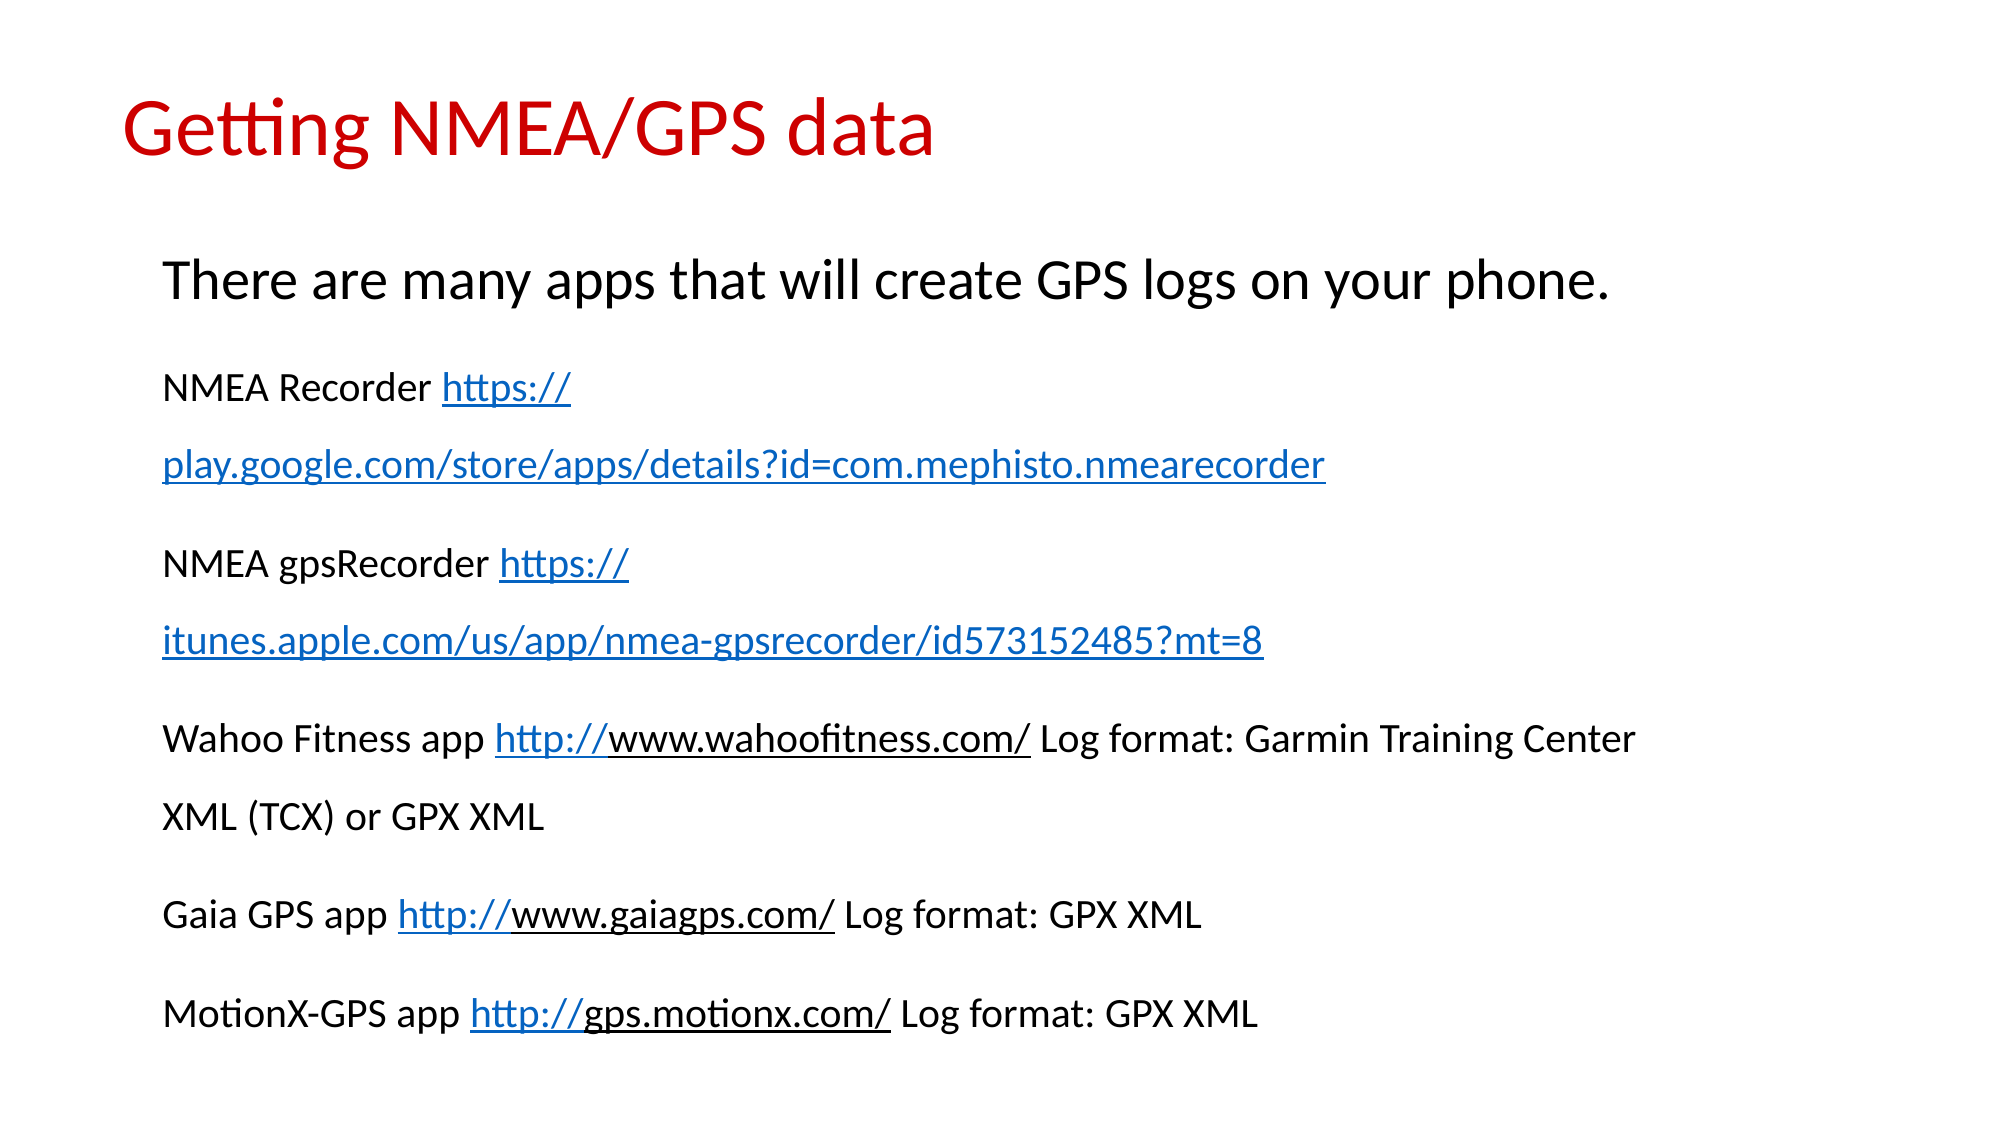

# Getting NMEA/GPS data
There are many apps that will create GPS logs on your phone.
NMEA Recorder https://play.google.com/store/apps/details?id=com.mephisto.nmearecorder
NMEA gpsRecorder https://itunes.apple.com/us/app/nmea-gpsrecorder/id573152485?mt=8
Wahoo Fitness app http://www.wahoofitness.com/ Log format: Garmin Training Center XML (TCX) or GPX XML
Gaia GPS app http://www.gaiagps.com/ Log format: GPX XML
MotionX-GPS app http://gps.motionx.com/ Log format: GPX XML